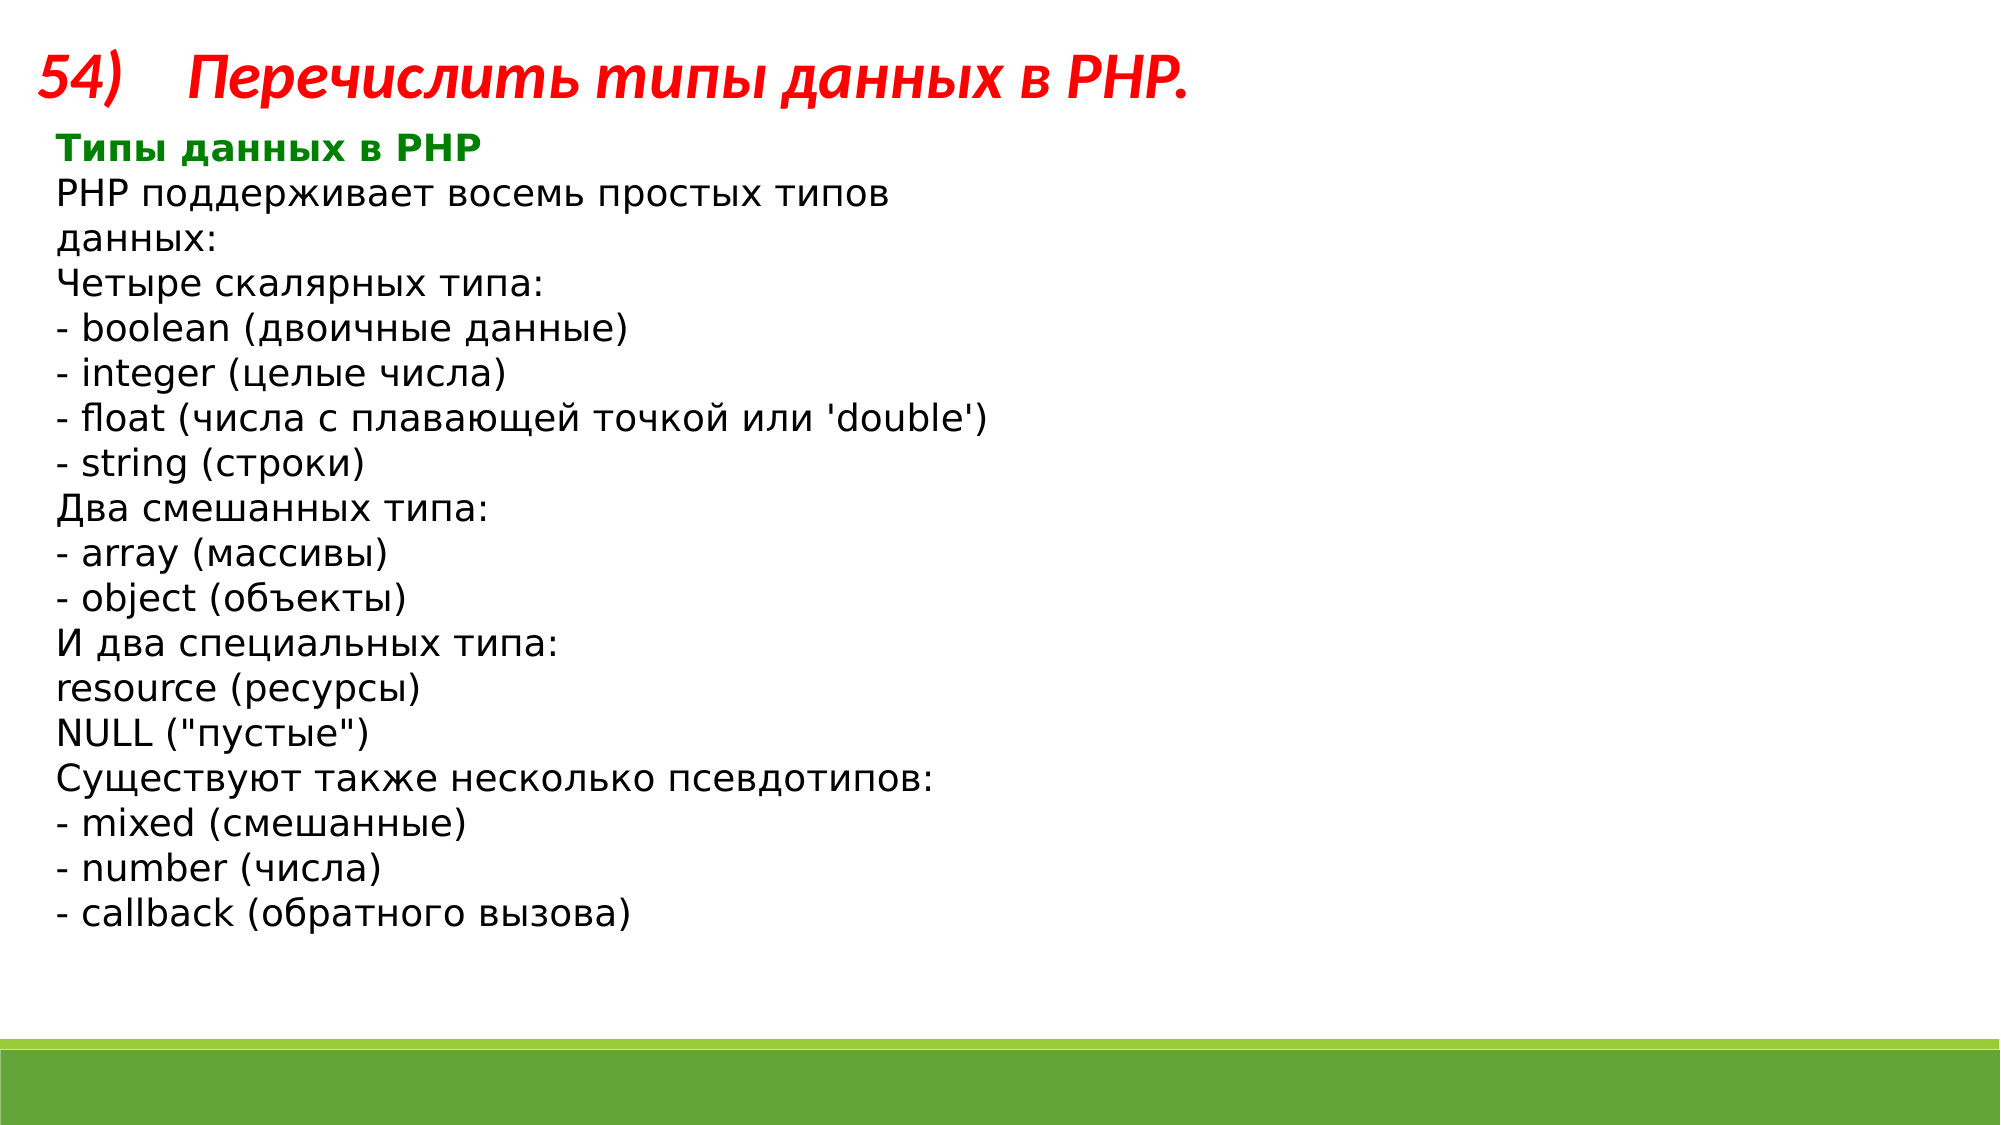

54)	Перечислить типы данных в PHP.
Типы данных в PHP
PHP поддерживает восемь простых типов данных:
Четыре скалярных типа:
- boolean (двоичные данные)
- integer (целые числа)
- float (числа с плавающей точкой или 'double')
- string (строки)
Два смешанных типа:
- array (массивы)
- object (объекты)
И два специальных типа:
resource (ресурсы)
NULL ("пустые")
Существуют также несколько псевдотипов:
- mixed (смешанные)
- number (числа)
- callback (обратного вызова)